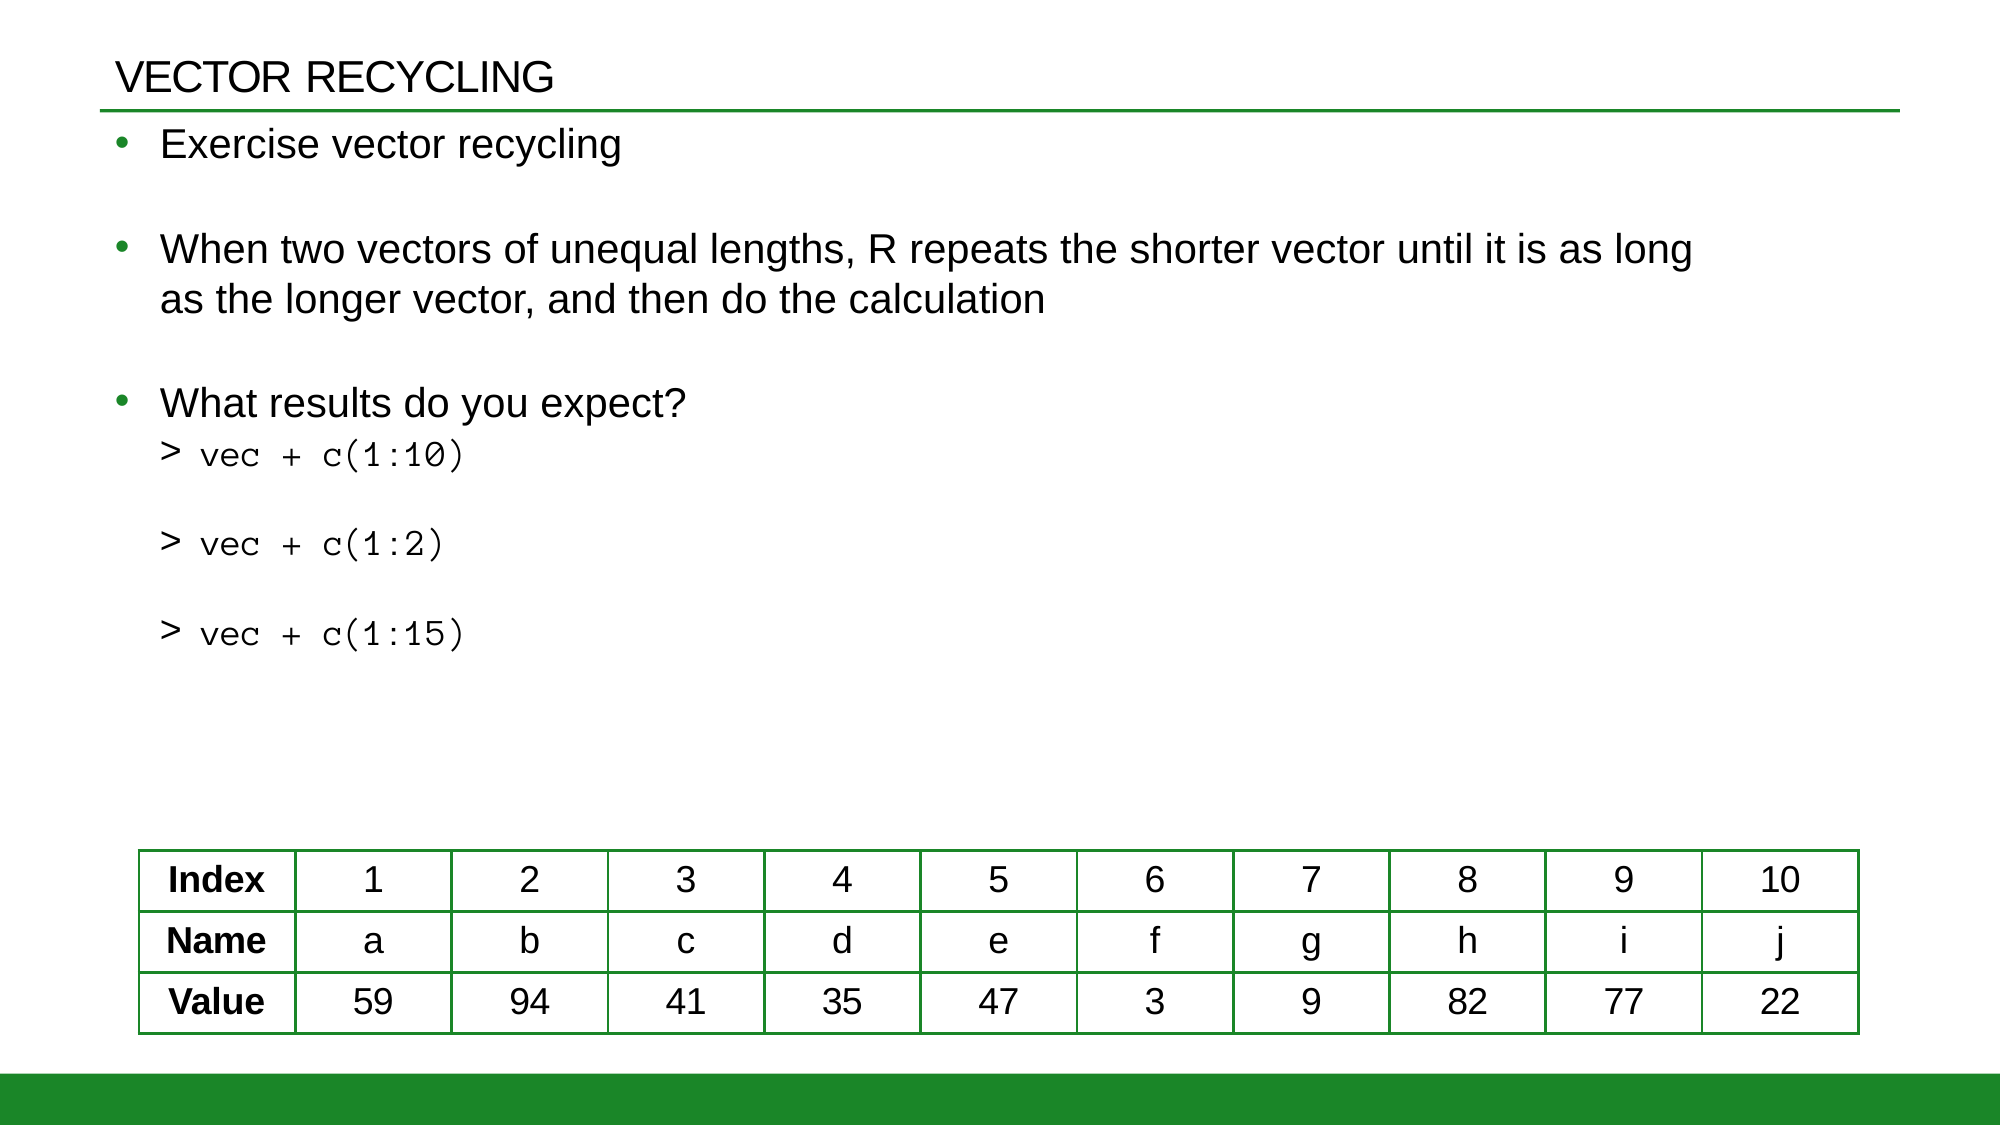

# VECTOR RECYCLING
Exercise vector recycling

When two vectors of unequal lengths, R repeats the shorter vector until it is as long as the longer vector, and then do the calculation

What results do you expect?
vec + c(1:10)

vec + c(1:2)

vec + c(1:15)
| Index | 1 | 2 | 3 | 4 | 5 | 6 | 7 | 8 | 9 | 10 |
| --- | --- | --- | --- | --- | --- | --- | --- | --- | --- | --- |
| Name | a | b | c | d | e | f | g | h | i | j |
| Value | 59 | 94 | 41 | 35 | 47 | 3 | 9 | 82 | 77 | 22 |